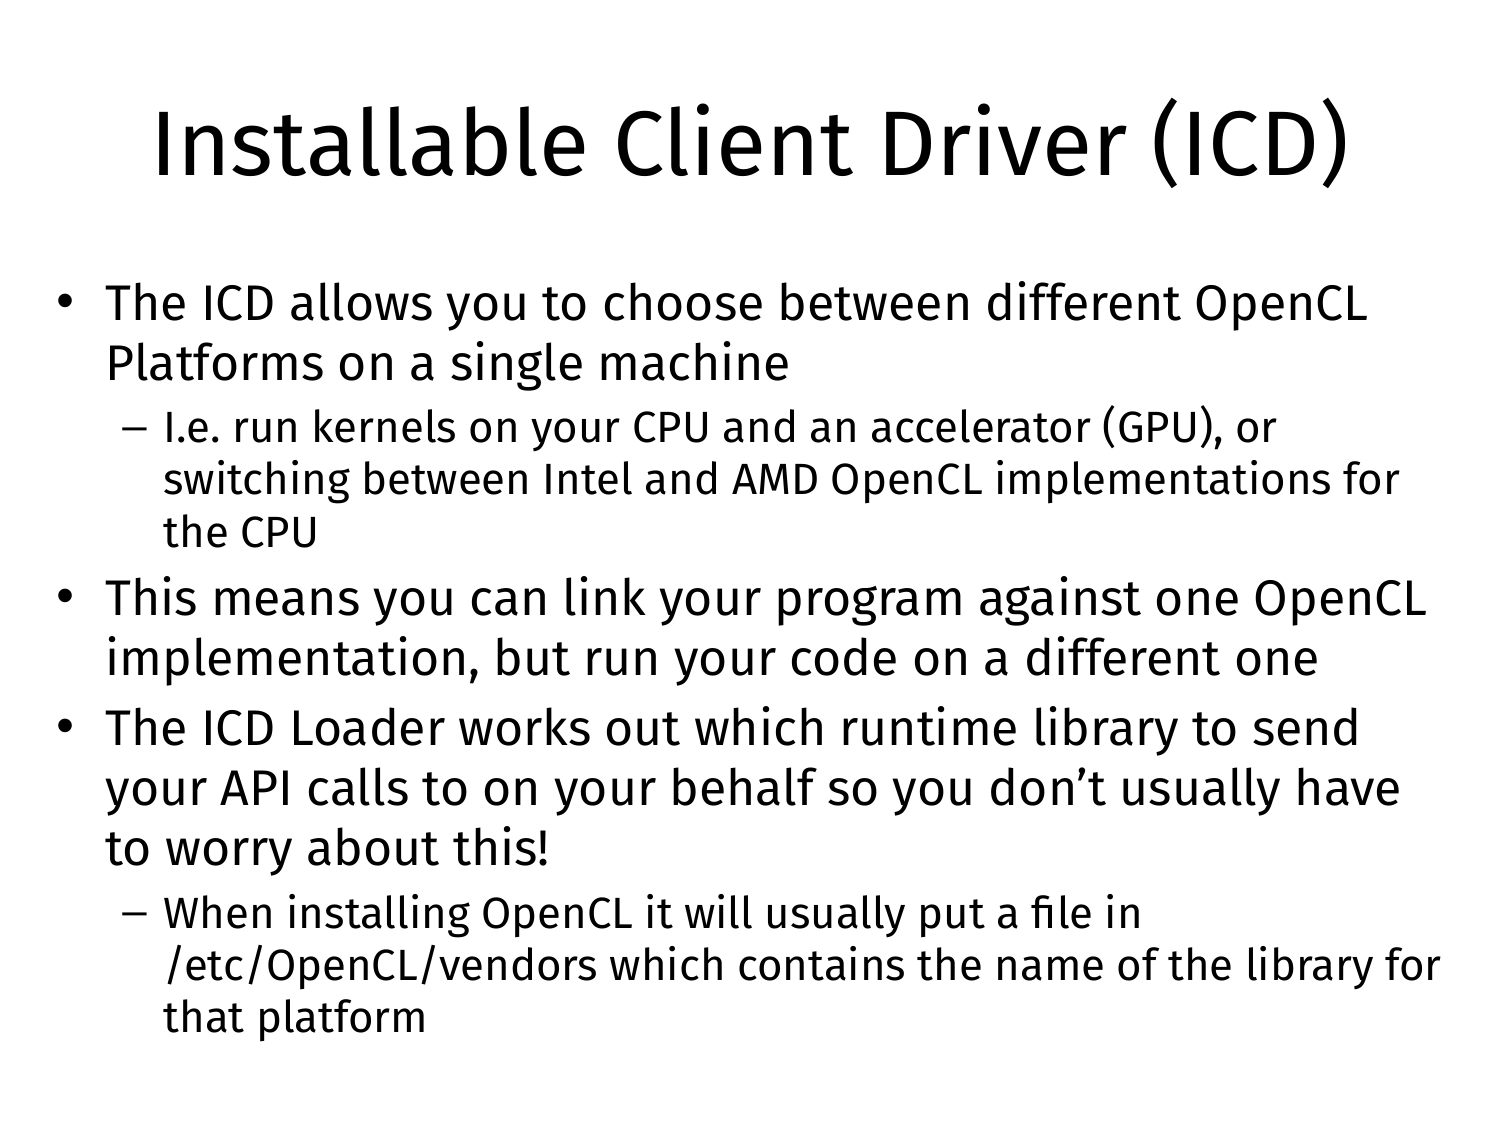

# Installable Client Driver (ICD)
The ICD allows you to choose between different OpenCL Platforms on a single machine
I.e. run kernels on your CPU and an accelerator (GPU), or switching between Intel and AMD OpenCL implementations for the CPU
This means you can link your program against one OpenCL implementation, but run your code on a different one
The ICD Loader works out which runtime library to send your API calls to on your behalf so you don’t usually have to worry about this!
When installing OpenCL it will usually put a file in /etc/OpenCL/vendors which contains the name of the library for that platform